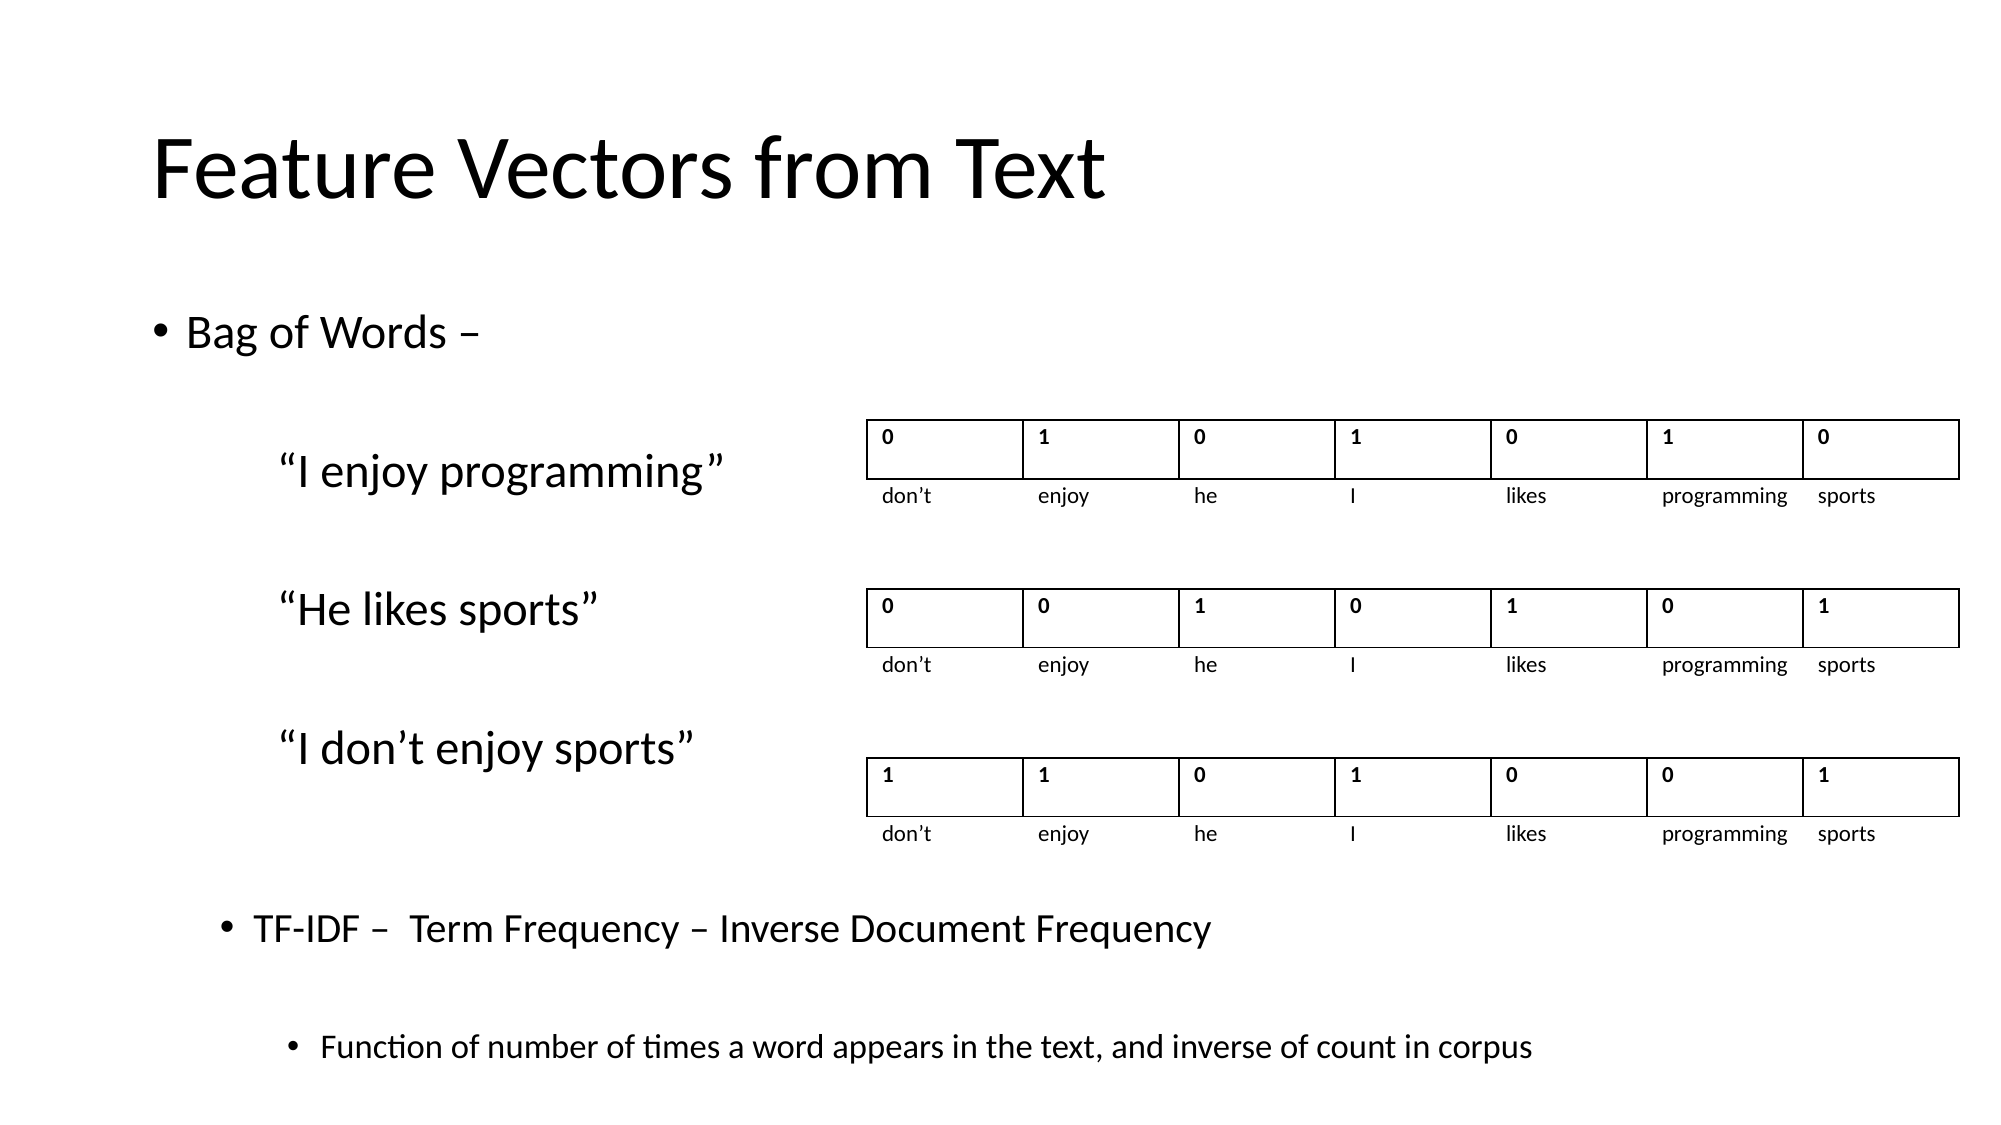

# Feature Vectors from Text
Bag of Words –

	“I enjoy programming”

	“He likes sports”

	“I don’t enjoy sports”

TF-IDF –  Term Frequency – Inverse Document Frequency

Function of number of times a word appears in the text, and inverse of count in corpus

| 0 | 1 | 0 | 1 | 0 | 1 | 0 |
| --- | --- | --- | --- | --- | --- | --- |
| don’t | enjoy | he | I | likes | programming | sports |
| 0 | 0 | 1 | 0 | 1 | 0 | 1 |
| --- | --- | --- | --- | --- | --- | --- |
| don’t | enjoy | he | I | likes | programming | sports |
| 1 | 1 | 0 | 1 | 0 | 0 | 1 |
| --- | --- | --- | --- | --- | --- | --- |
| don’t | enjoy | he | I | likes | programming | sports |